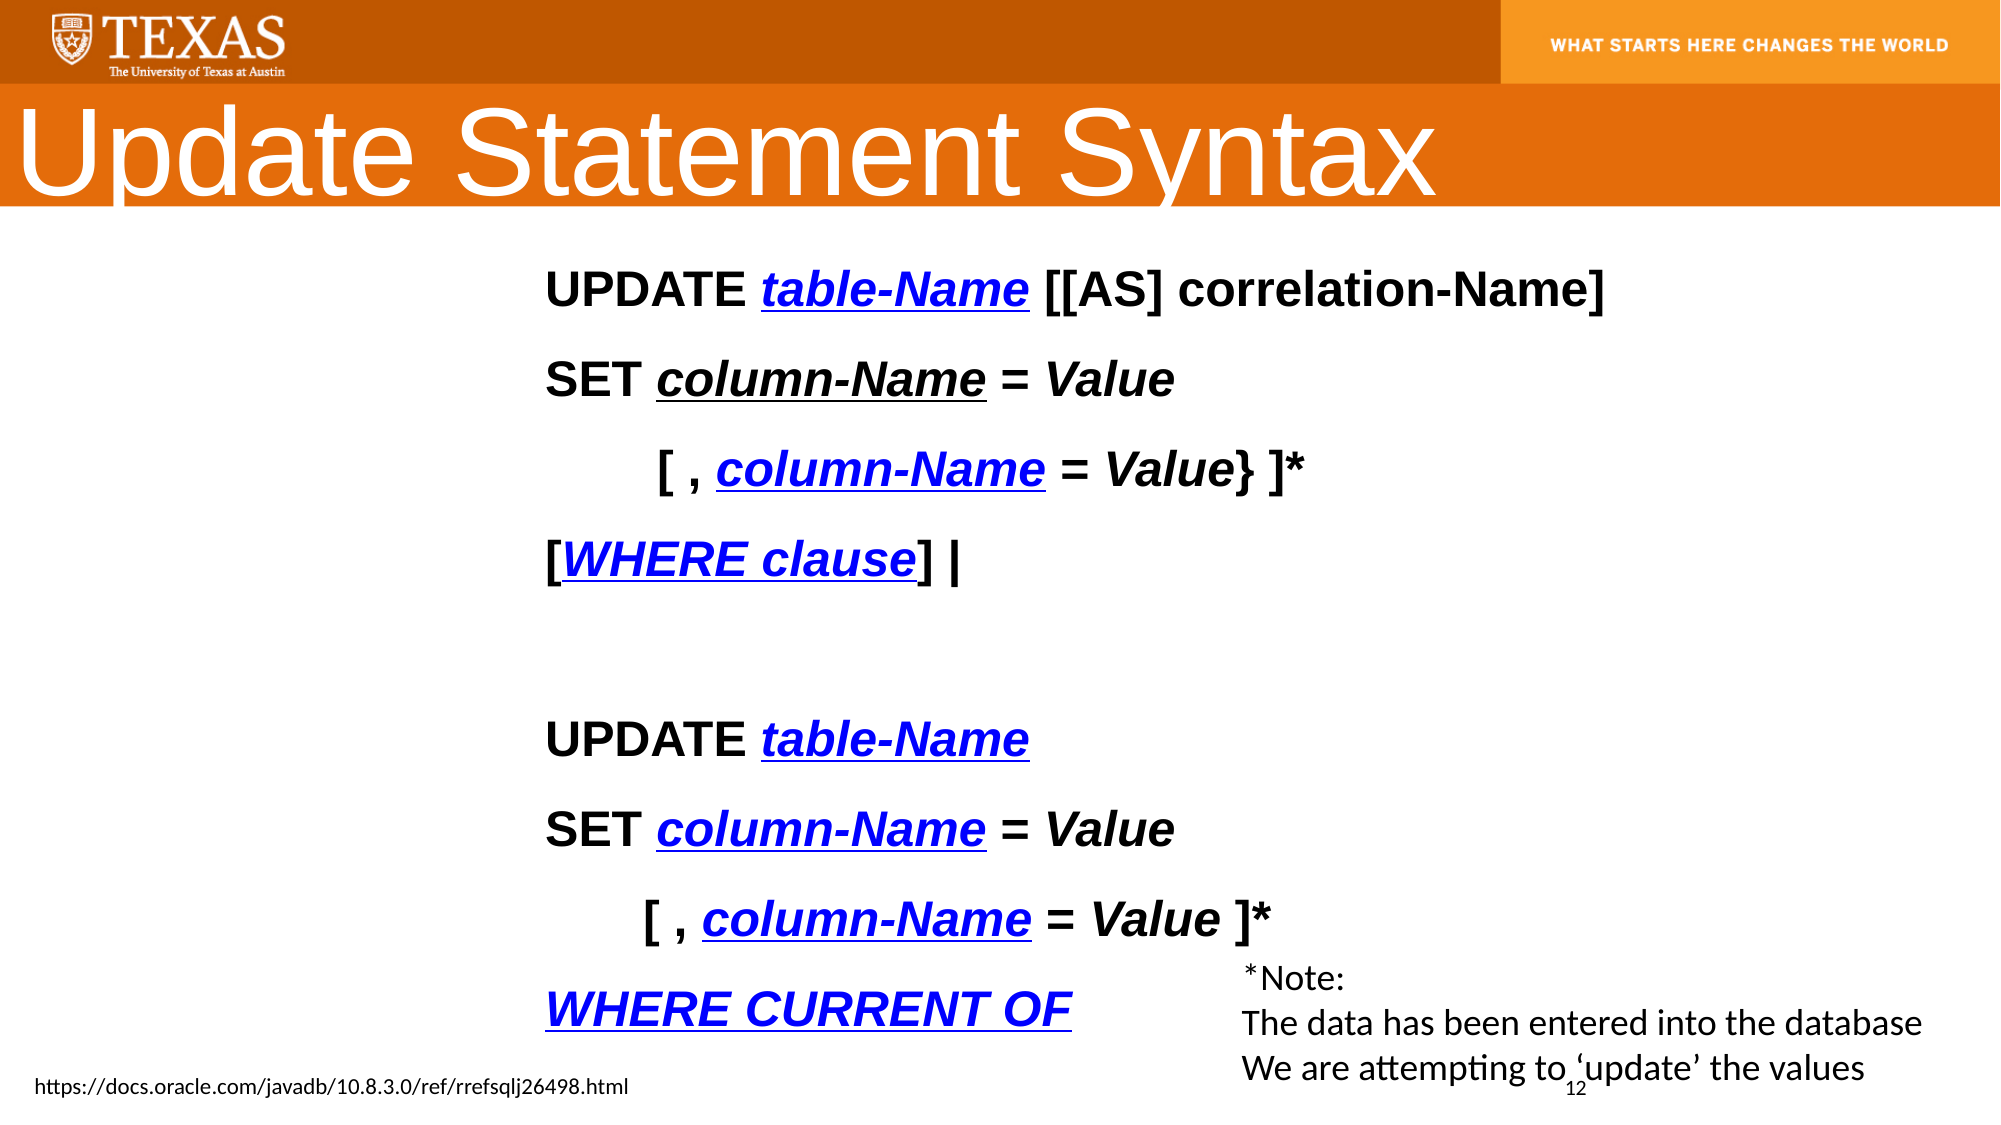

Update Statement Syntax
UPDATE table-Name [[AS] correlation-Name]      SET column-Name = Value
        [ , column-Name = Value} ]*
[WHERE clause] |

UPDATE table-Name
SET column-Name = Value
       [ , column-Name = Value ]*
WHERE CURRENT OF
*Note:
The data has been entered into the database
We are attempting to ‘update’ the values
https://docs.oracle.com/javadb/10.8.3.0/ref/rrefsqlj26498.html
12